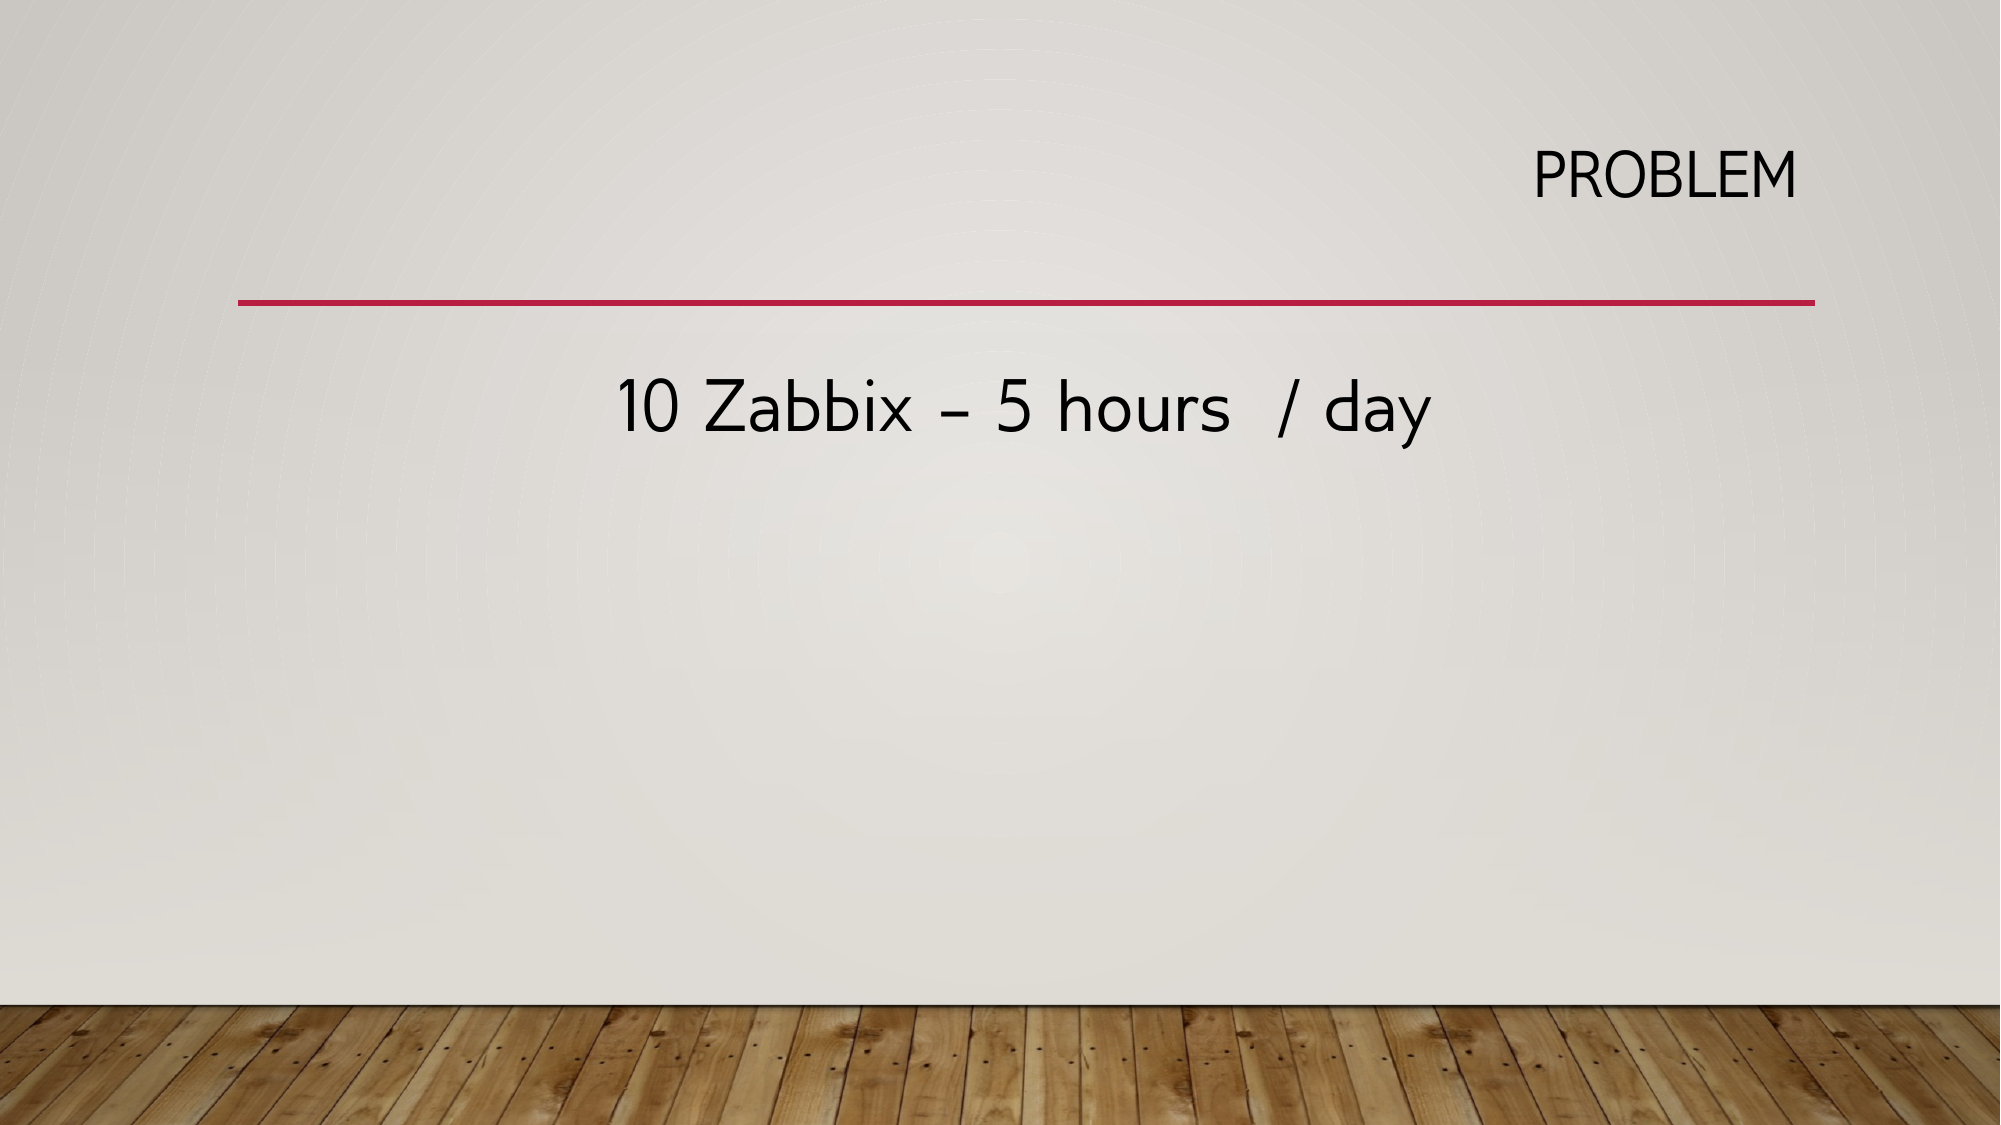

# Problem
10 Zabbix – 5 hours  / day